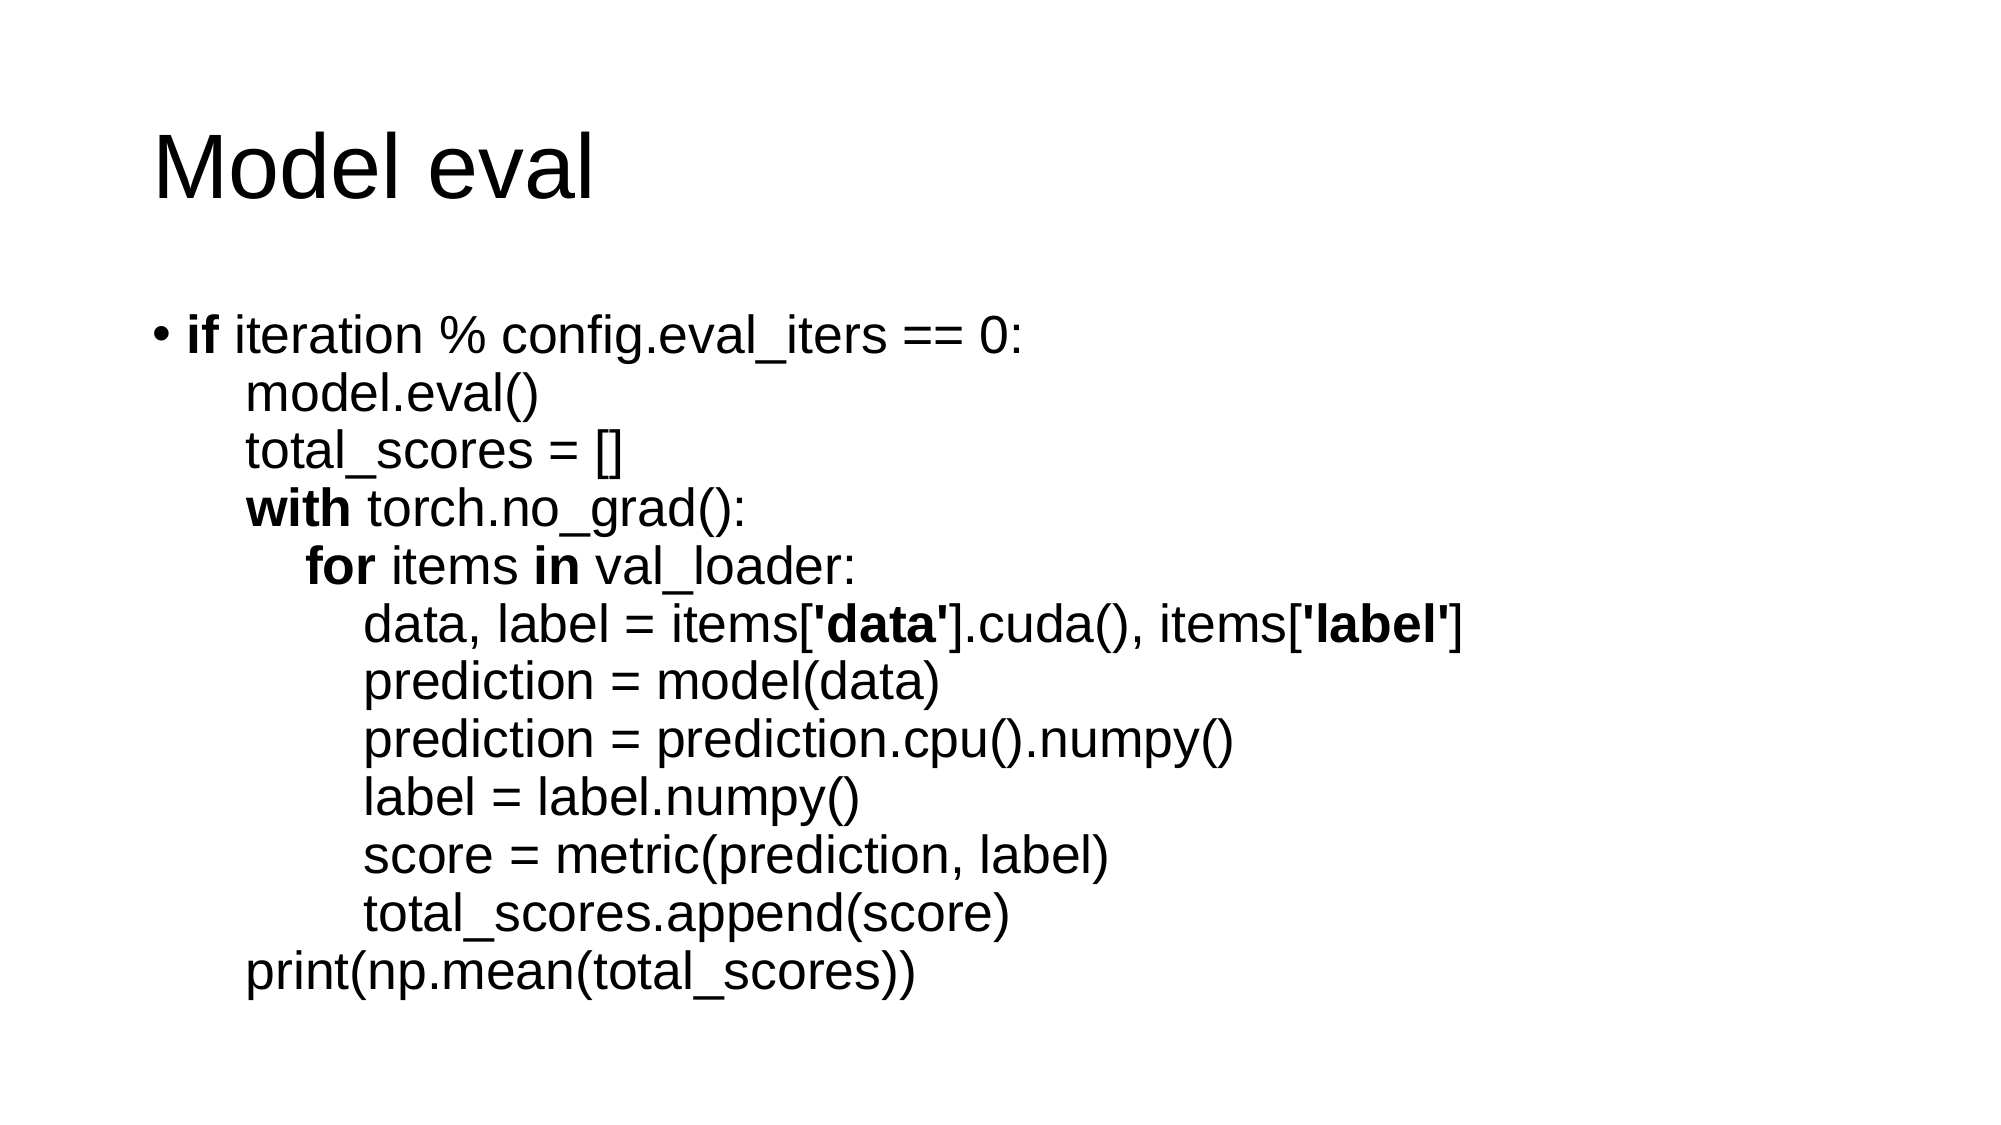

# Model eval
if iteration % config.eval_iters == 0:
    model.eval()
    total_scores = []
    with torch.no_grad():
        for items in val_loader:
            data, label = items['data'].cuda(), items['label']
            prediction = model(data)
            prediction = prediction.cpu().numpy()
            label = label.numpy()
            score = metric(prediction, label)
            total_scores.append(score)
    print(np.mean(total_scores))